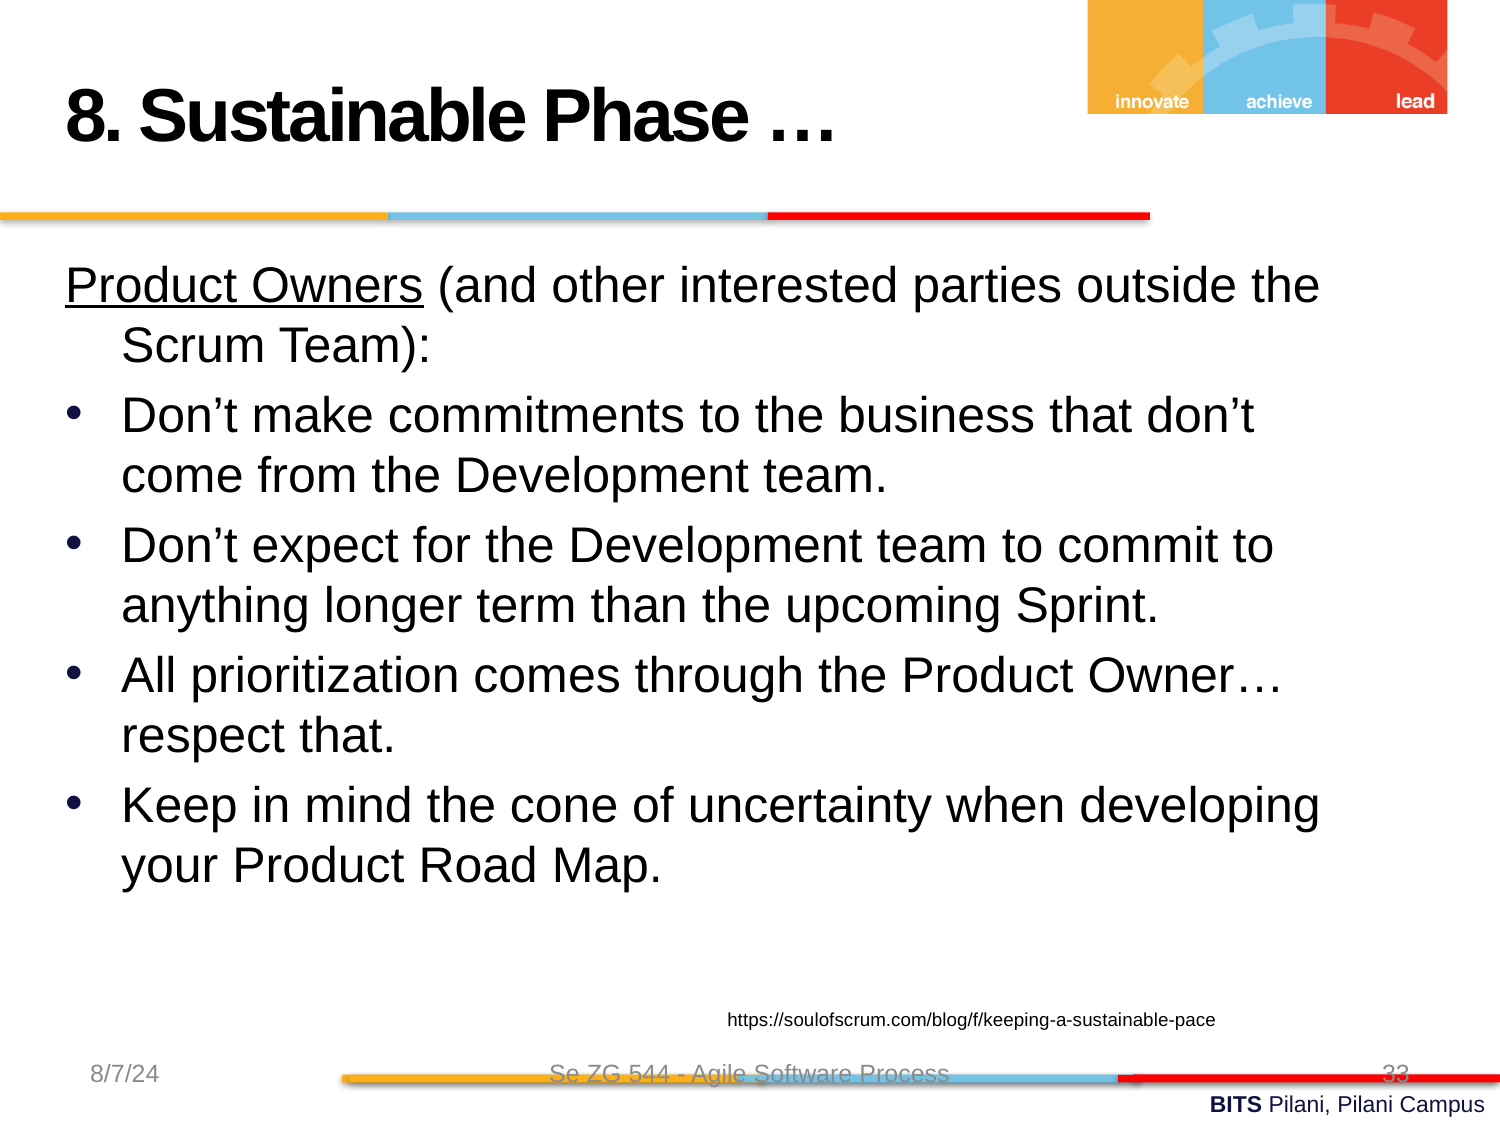

8. Sustainable Phase …
Product Owners (and other interested parties outside the Scrum Team):
Don’t make commitments to the business that don’t come from the Development team.
Don’t expect for the Development team to commit to anything longer term than the upcoming Sprint.
All prioritization comes through the Product Owner…respect that.
Keep in mind the cone of uncertainty when developing your Product Road Map.

https://soulofscrum.com/blog/f/keeping-a-sustainable-pace
8/7/24
Se ZG 544 - Agile Software Process
33